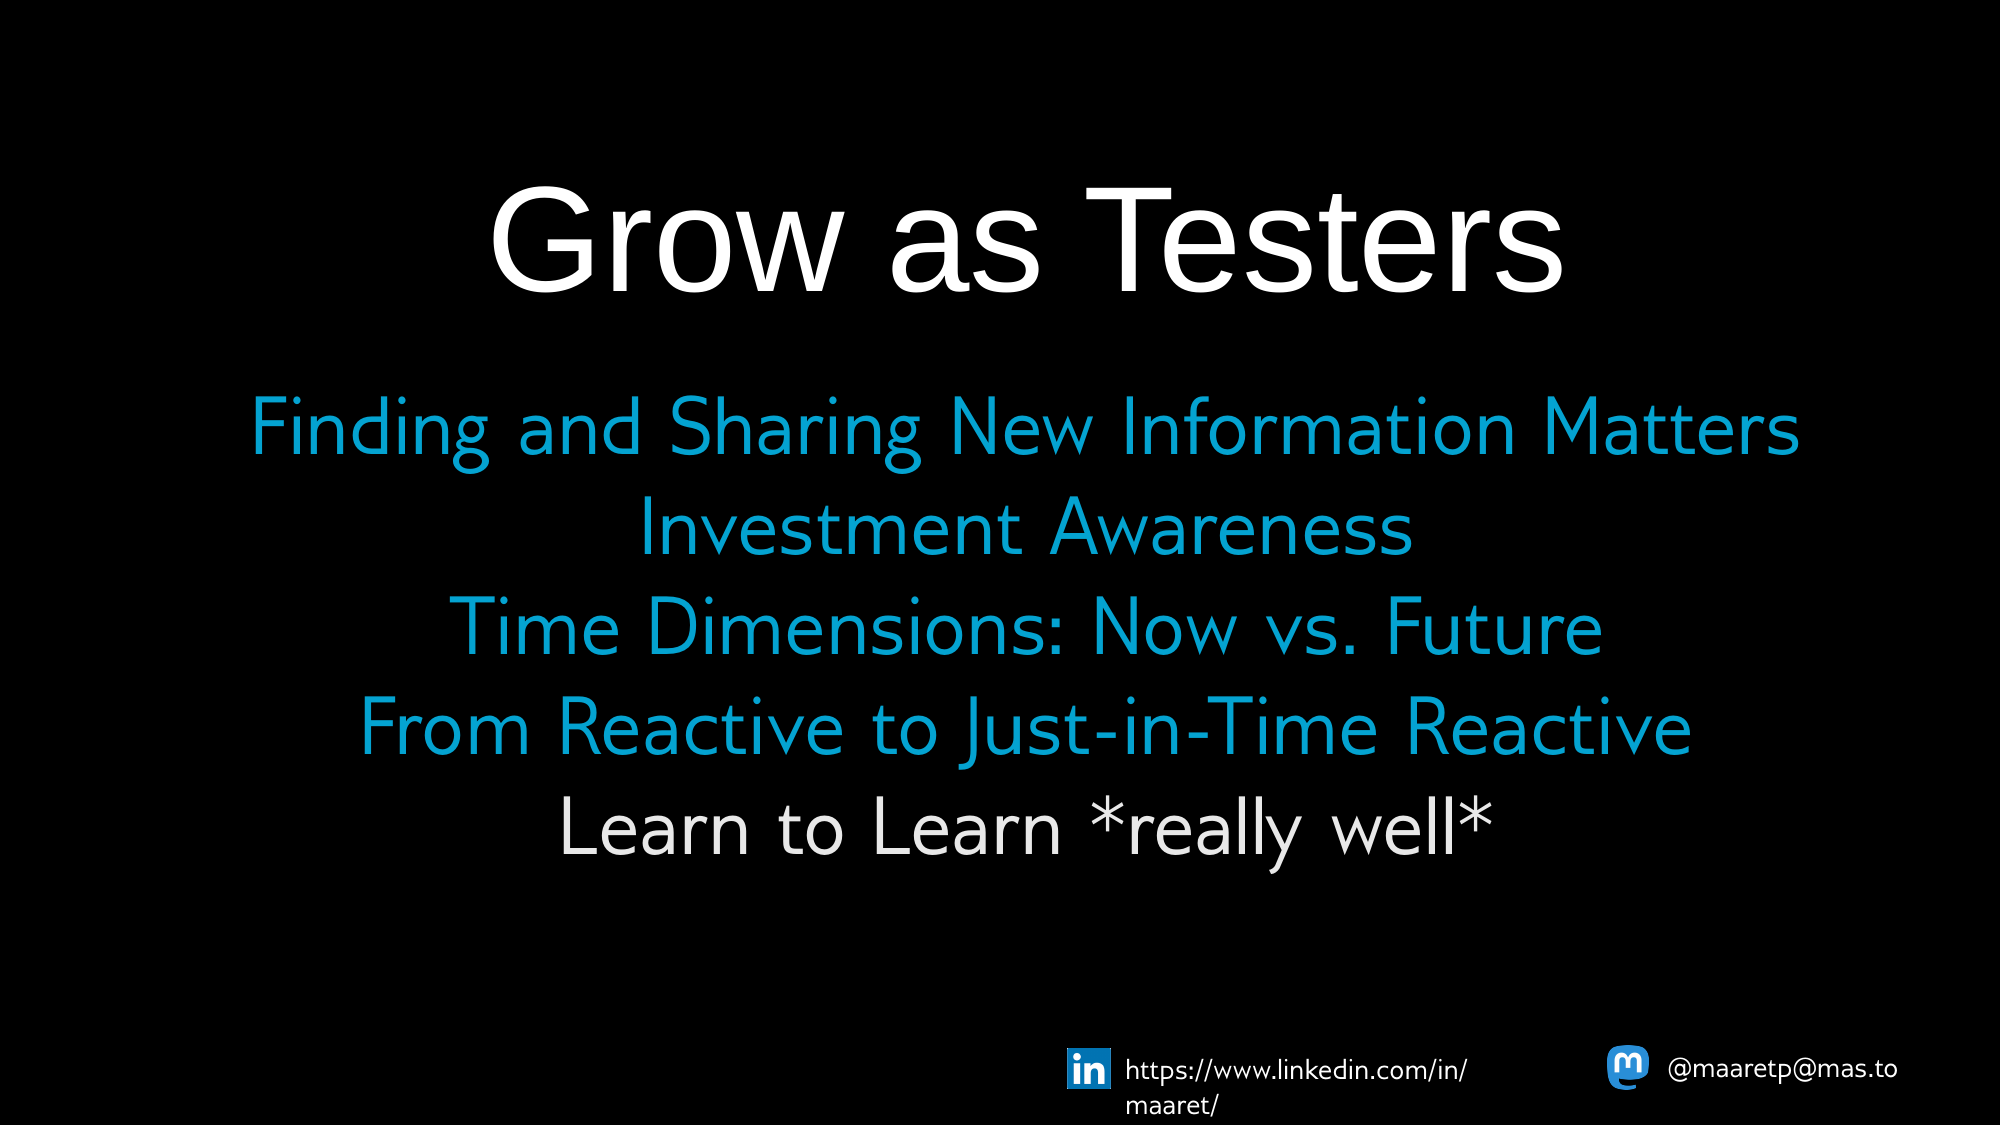

Grow as Testers

Finding and Sharing New Information Matters
Investment Awareness
Time Dimensions: Now vs. Future
From Reactive to Just-in-Time Reactive
Learn to Learn *really well*